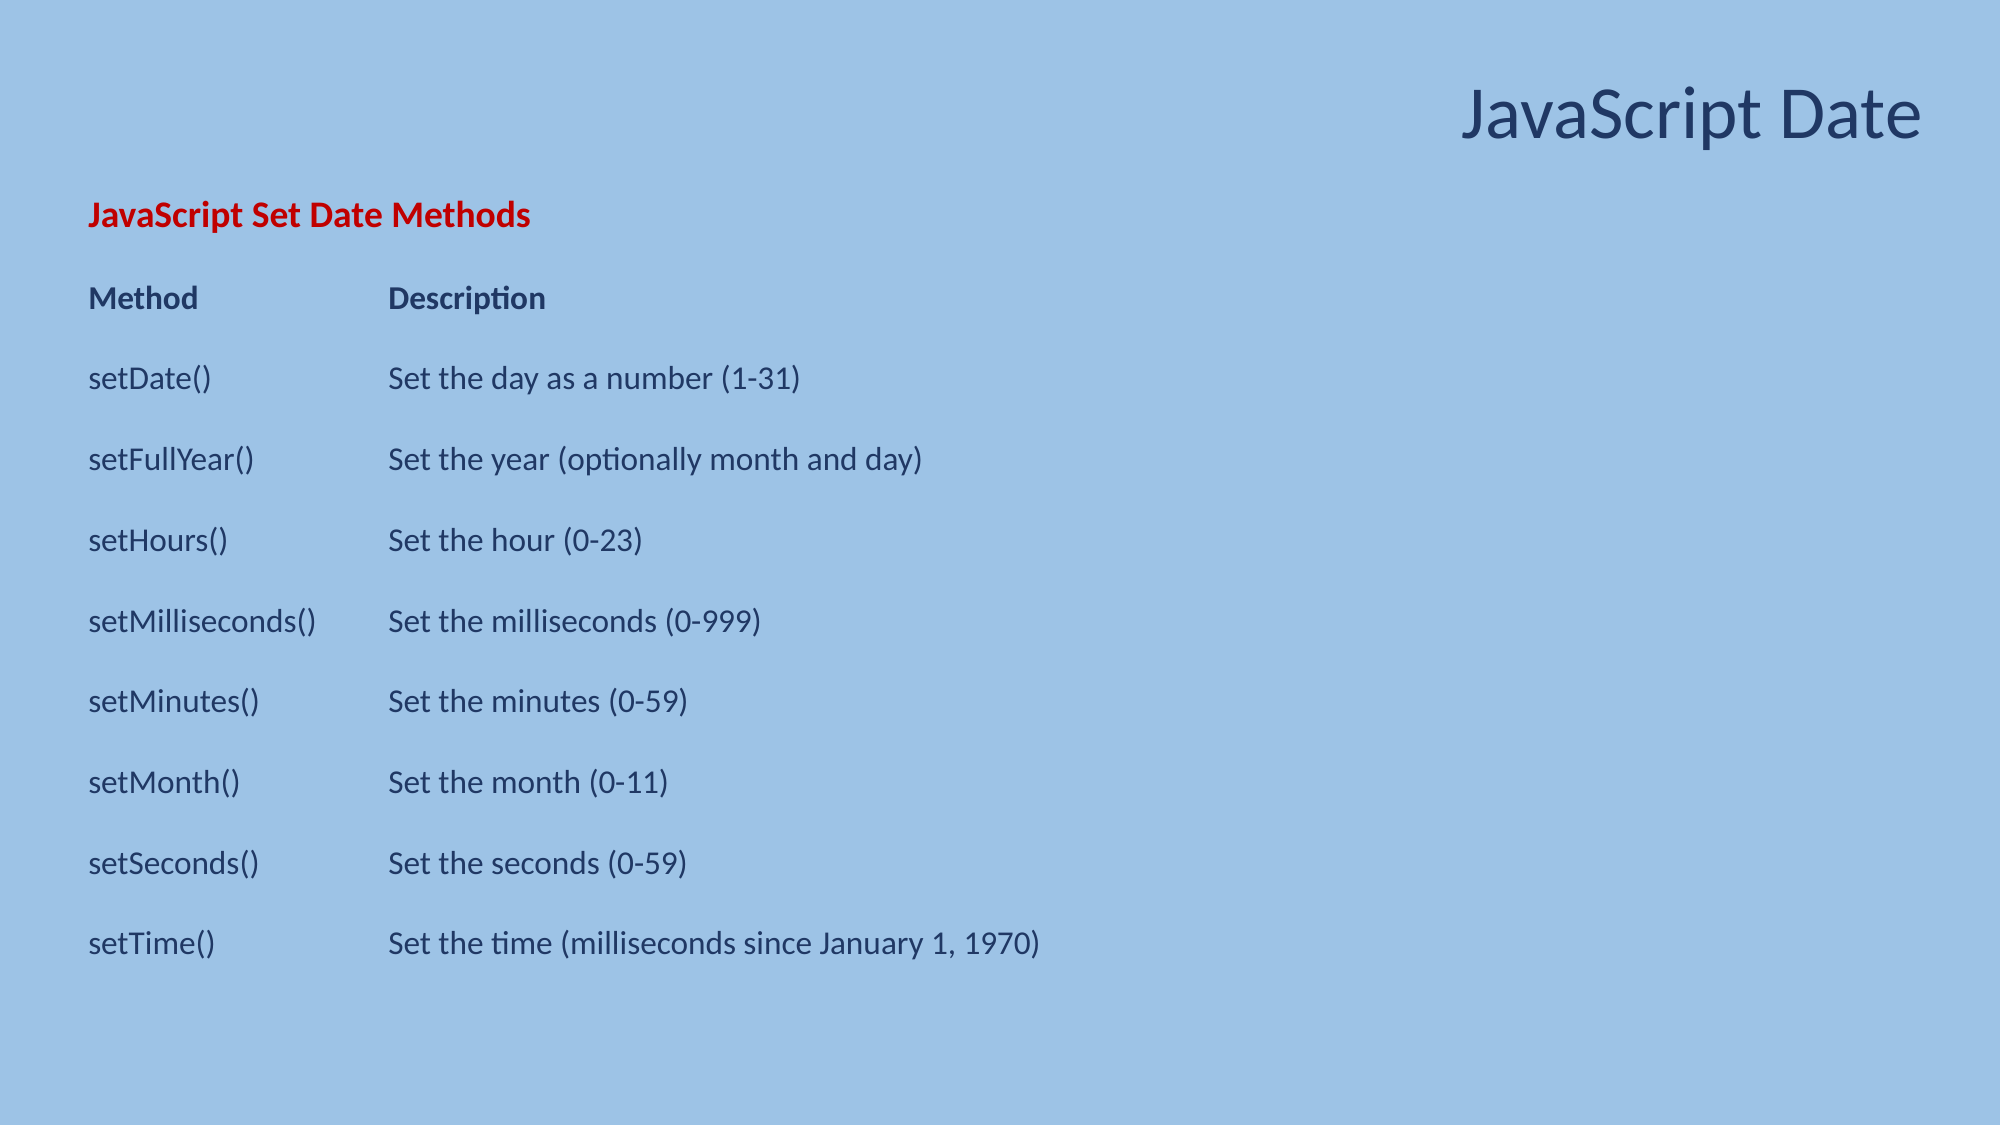

JavaScript Set Date Methods
Method		Description
setDate()		Set the day as a number (1-31)
setFullYear()	Set the year (optionally month and day)
setHours()		Set the hour (0-23)
setMilliseconds()	Set the milliseconds (0-999)
setMinutes()	Set the minutes (0-59)
setMonth()	Set the month (0-11)
setSeconds()	Set the seconds (0-59)
setTime()		Set the time (milliseconds since January 1, 1970)
# JavaScript Date